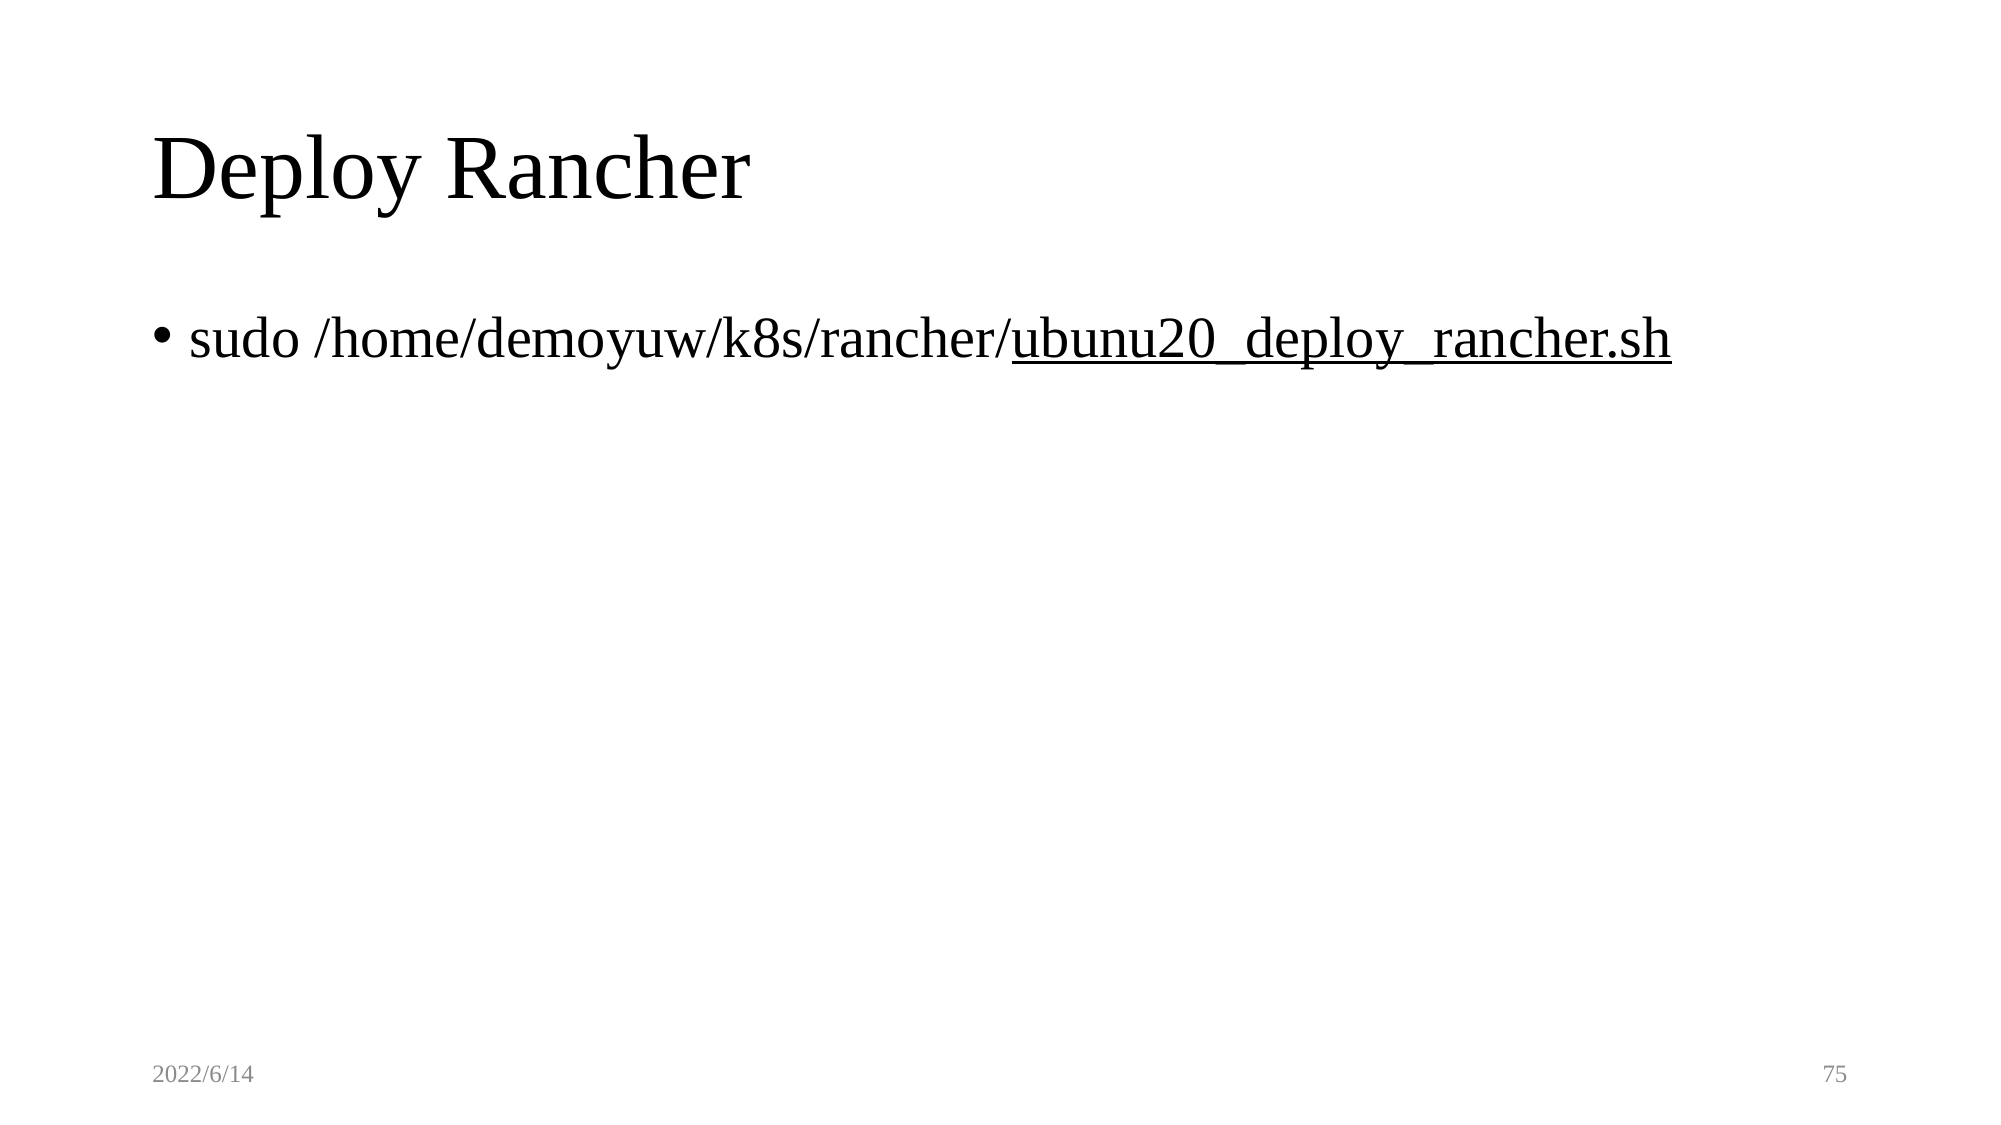

# Deploy Rancher
sudo /home/demoyuw/k8s/rancher/ubunu20_deploy_rancher.sh
2022/6/14
75